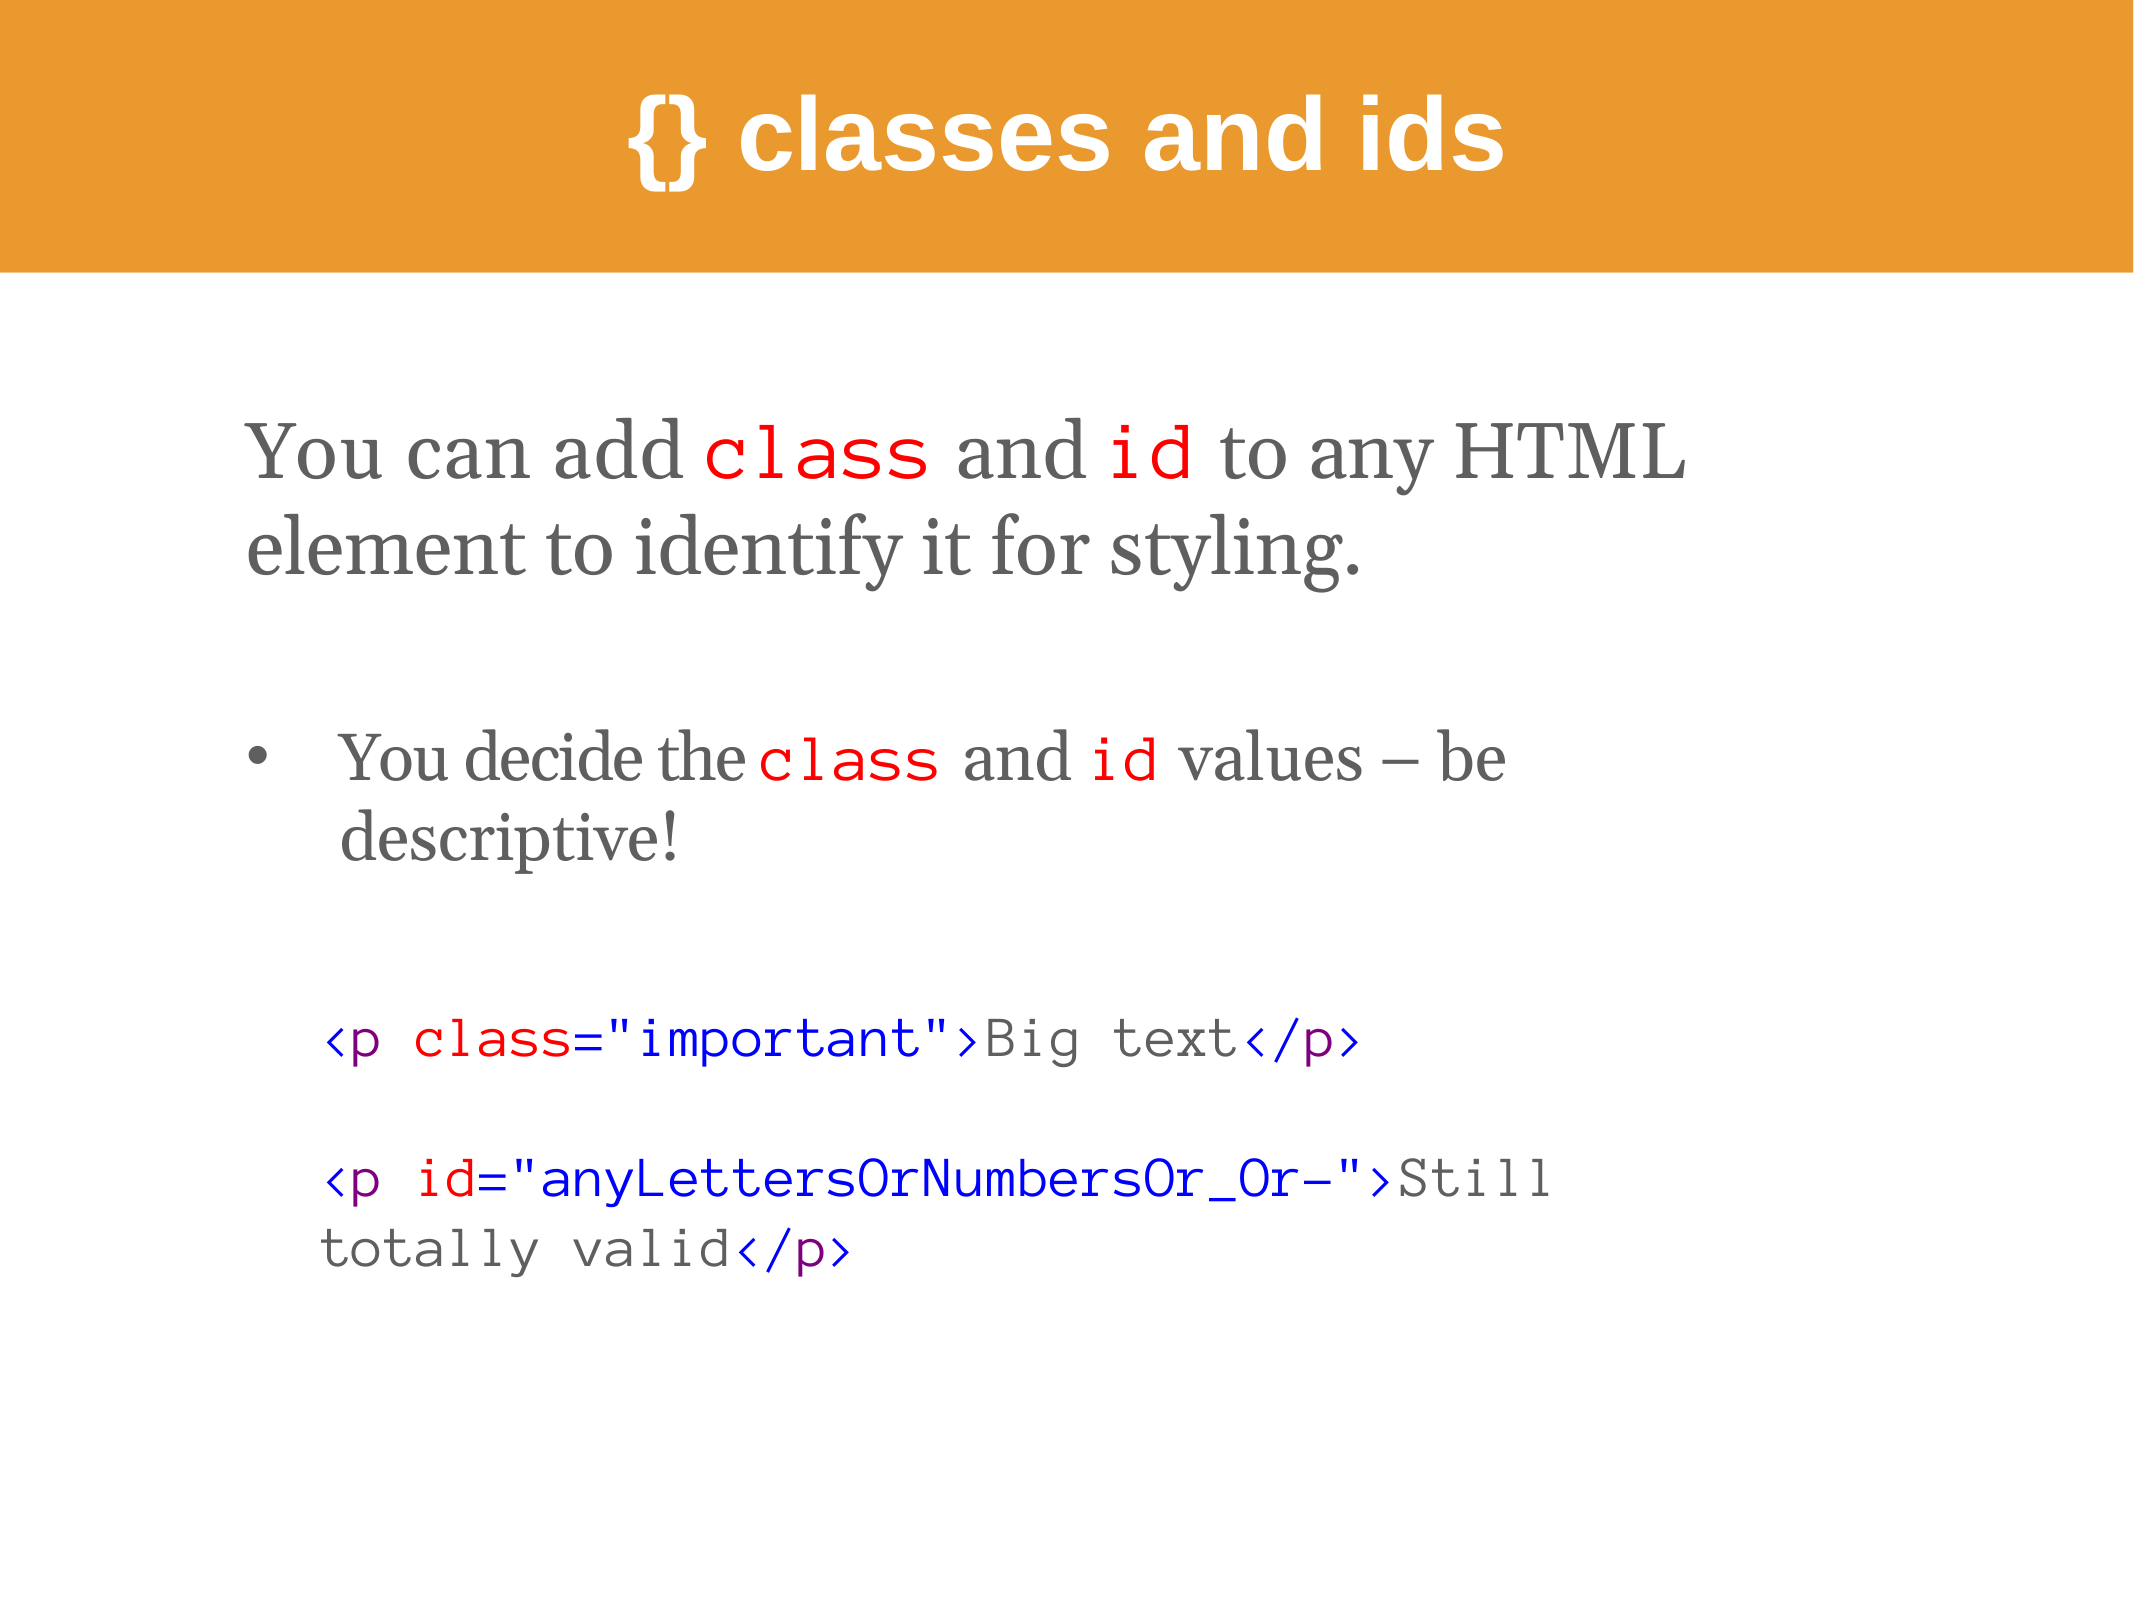

# {} classes and ids
You can add class and id to any HTML element to identify it for styling.

You decide the class and id values – be descriptive!

<p class="important">Big text</p>

<p id="anyLettersOrNumbersOr_Or-">Still totally valid</p>